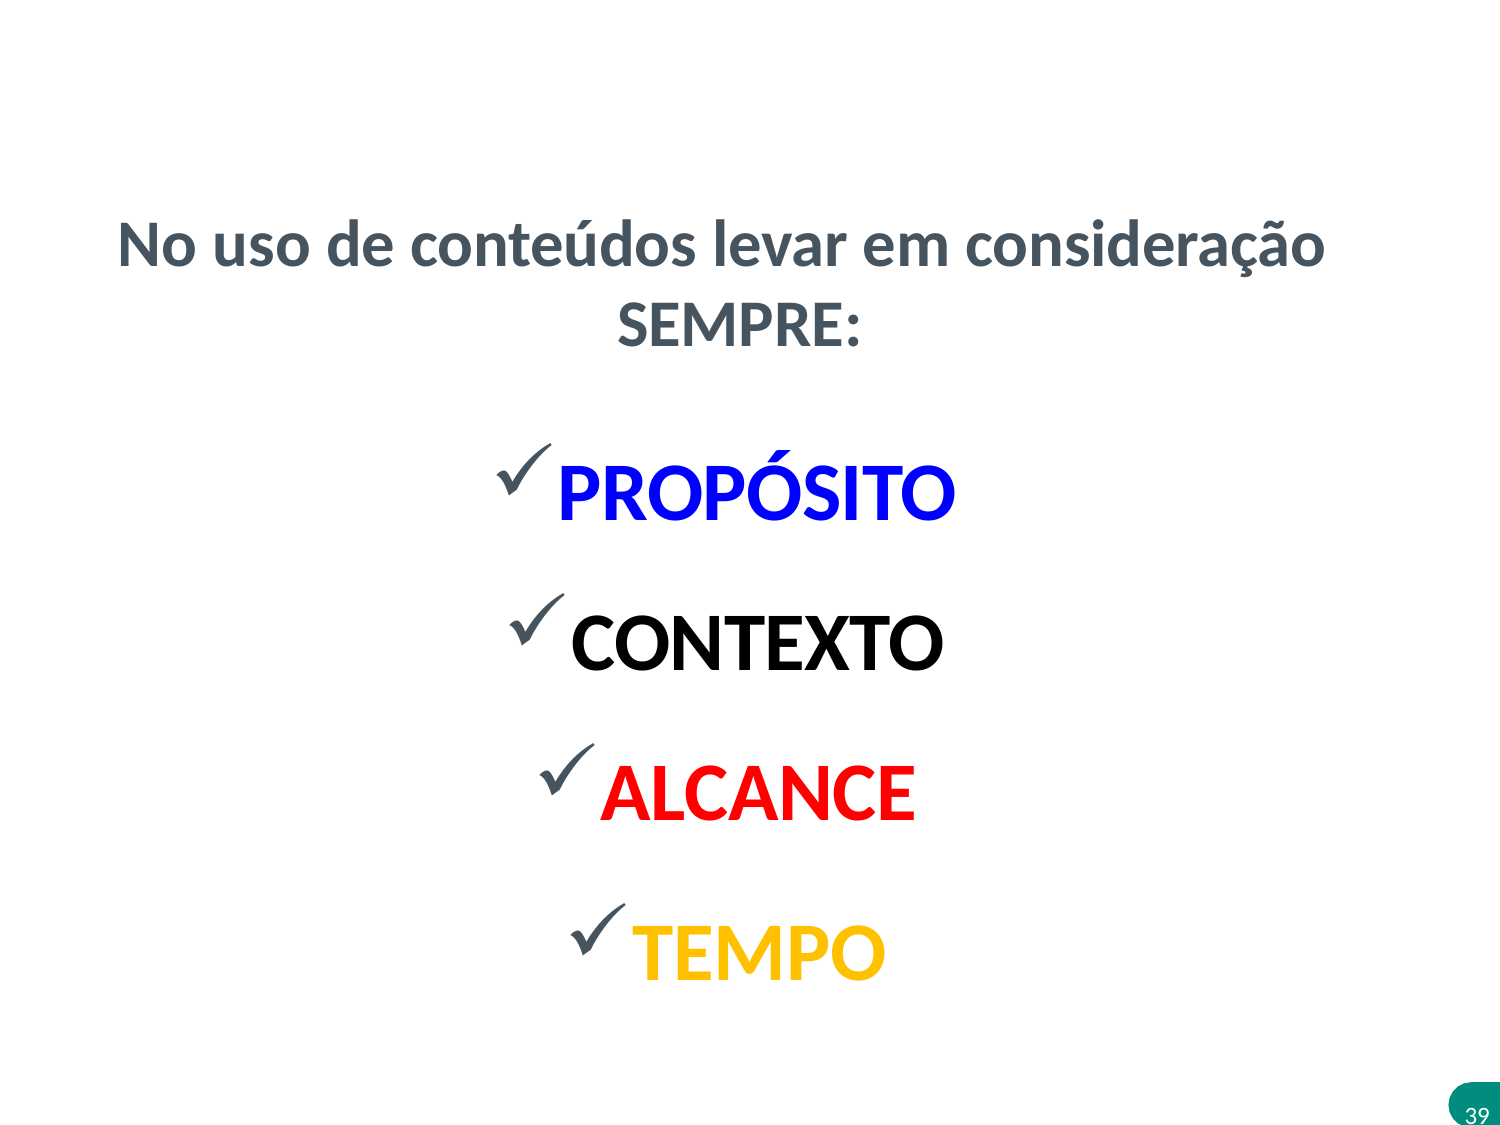

No uso de conteúdos levar em consideração  SEMPRE:

PROPÓSITO
CONTEXTO
ALCANCE
TEMPO
39
siga twitter: @patriciapeckadv
Todos os direitos reservados